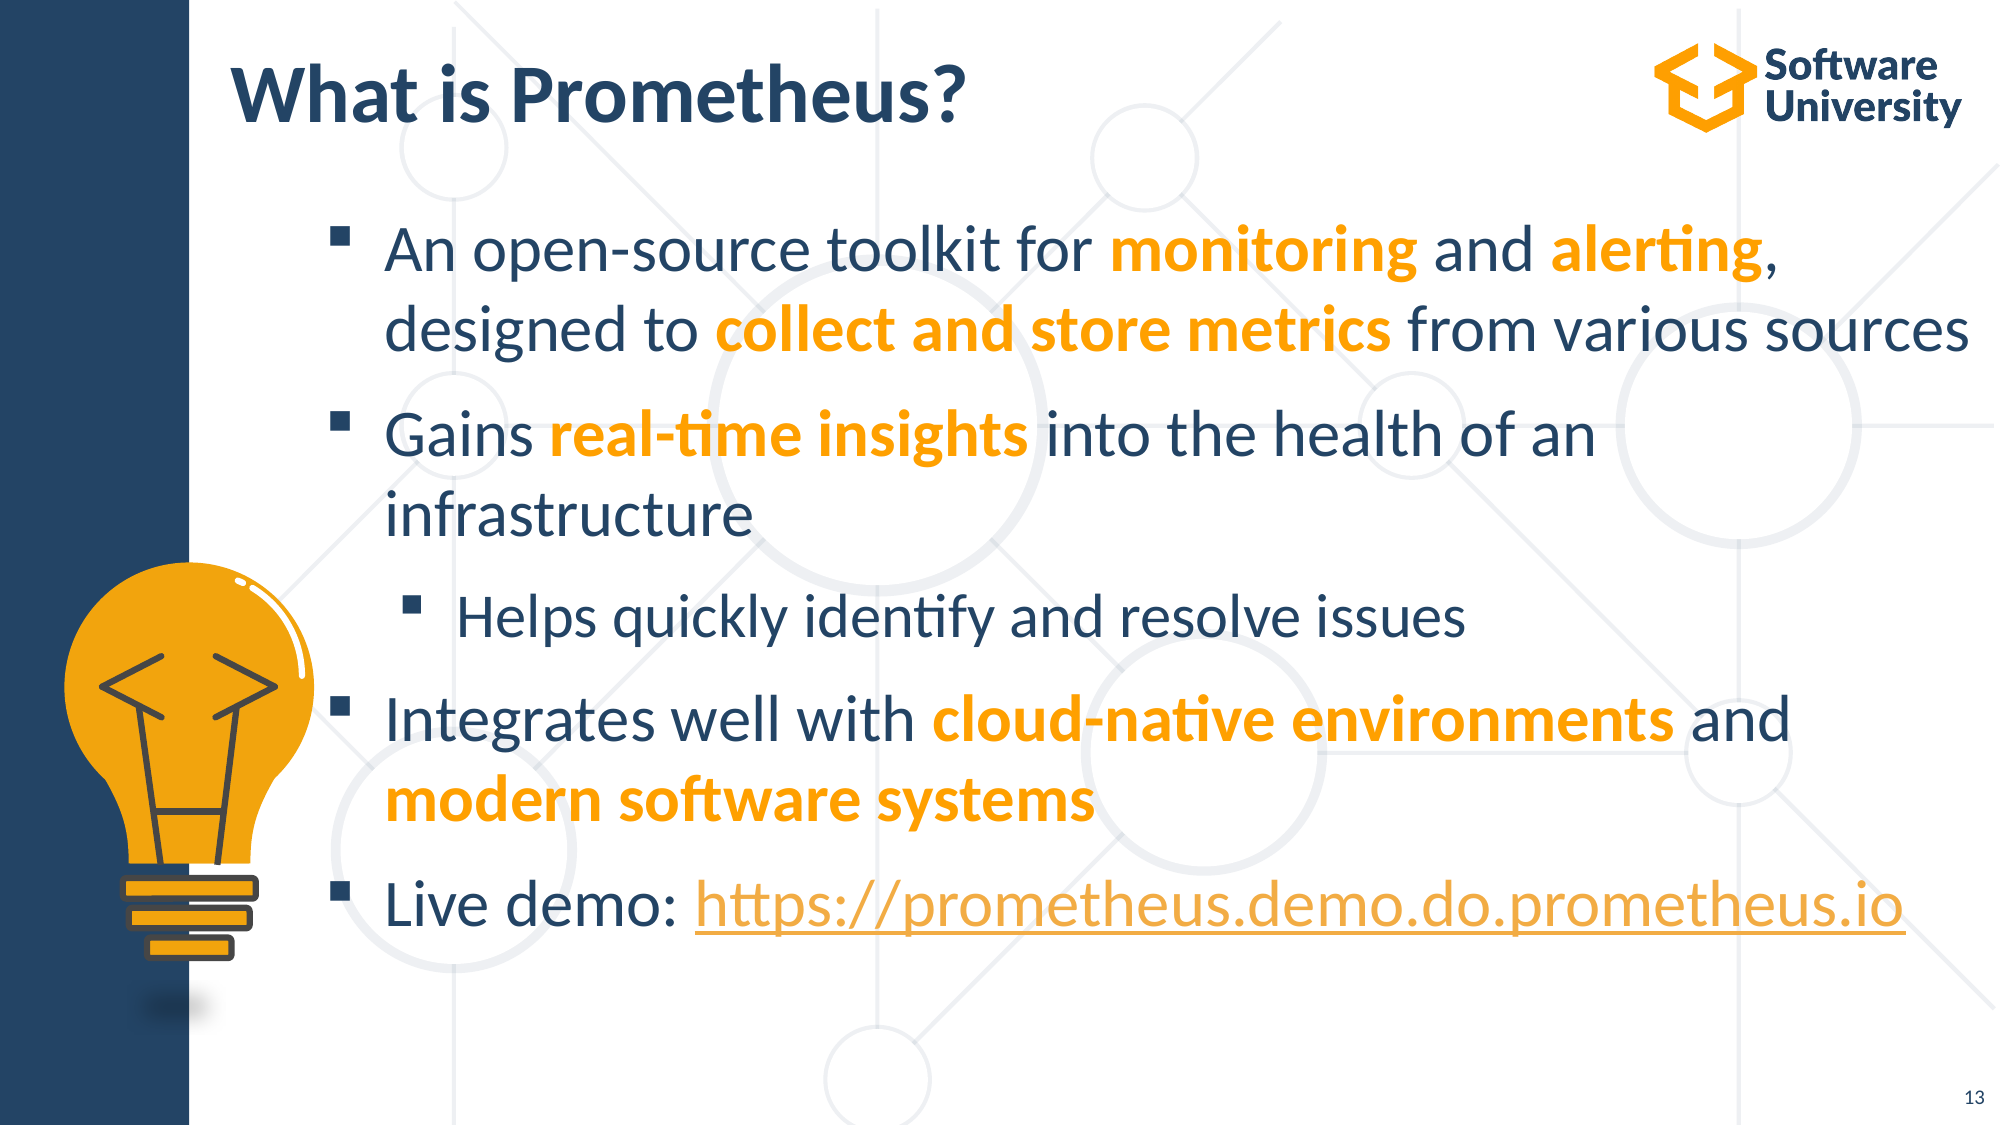

# What is Prometheus?
An open-source toolkit for monitoring and alerting, designed to collect and store metrics from various sources
Gains real-time insights into the health of an infrastructure
Helps quickly identify and resolve issues
Integrates well with cloud-native environments and
modern software systems
Live demo: https://prometheus.demo.do.prometheus.io
13